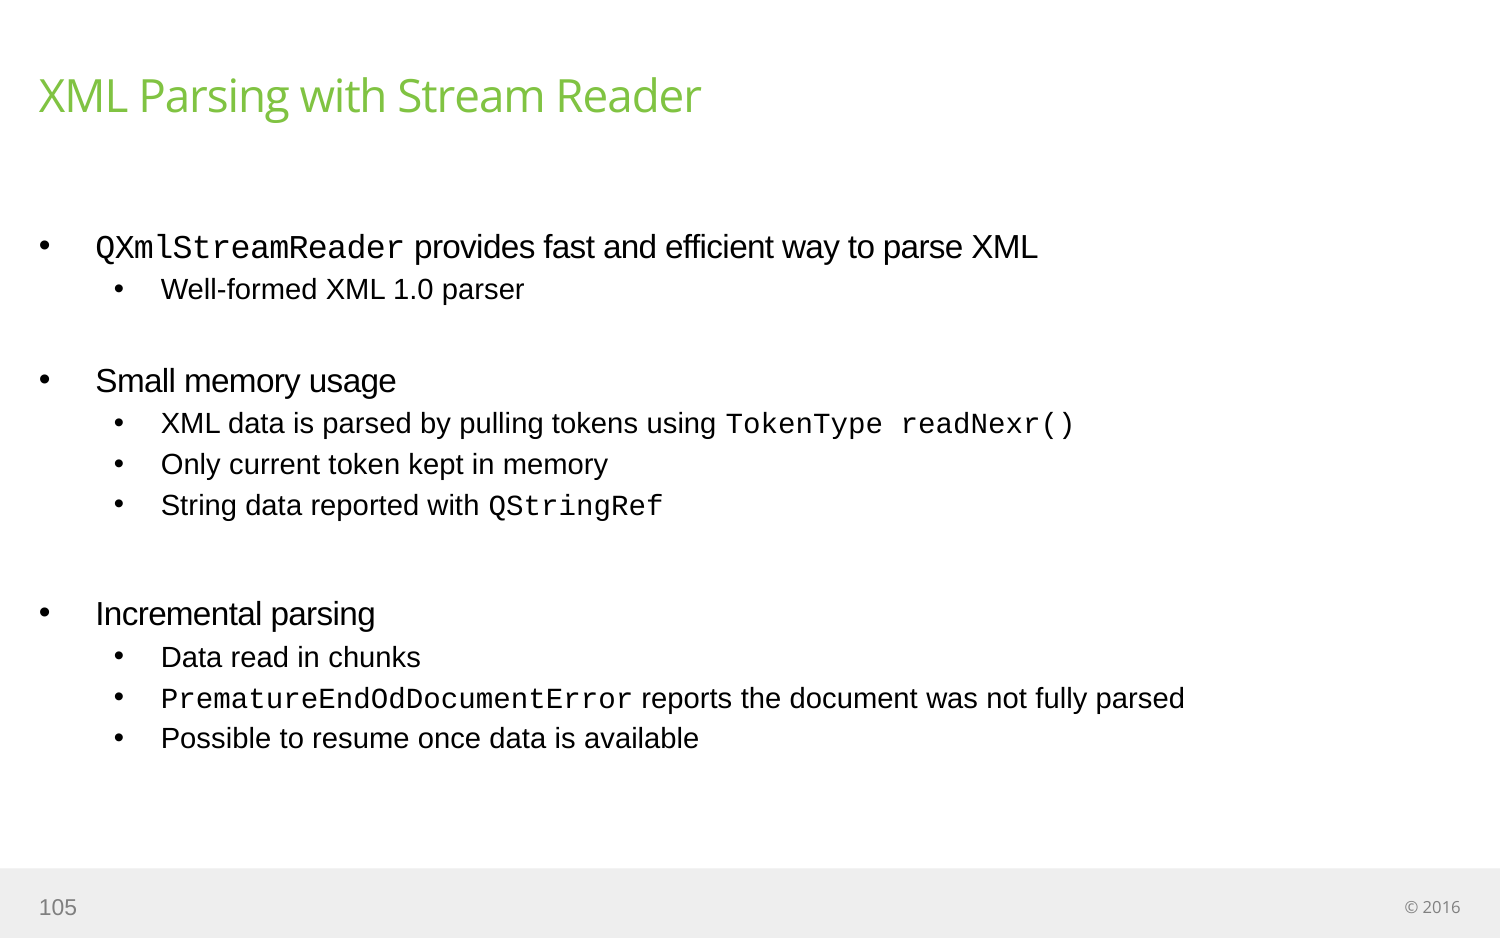

# XML Parsing with Stream Reader
QXmlStreamReader provides fast and efficient way to parse XML
Well-formed XML 1.0 parser

Small memory usage
XML data is parsed by pulling tokens using TokenType readNexr()
Only current token kept in memory
String data reported with QStringRef

Incremental parsing
Data read in chunks
PrematureEndOdDocumentError reports the document was not fully parsed
Possible to resume once data is available

105
© 2016